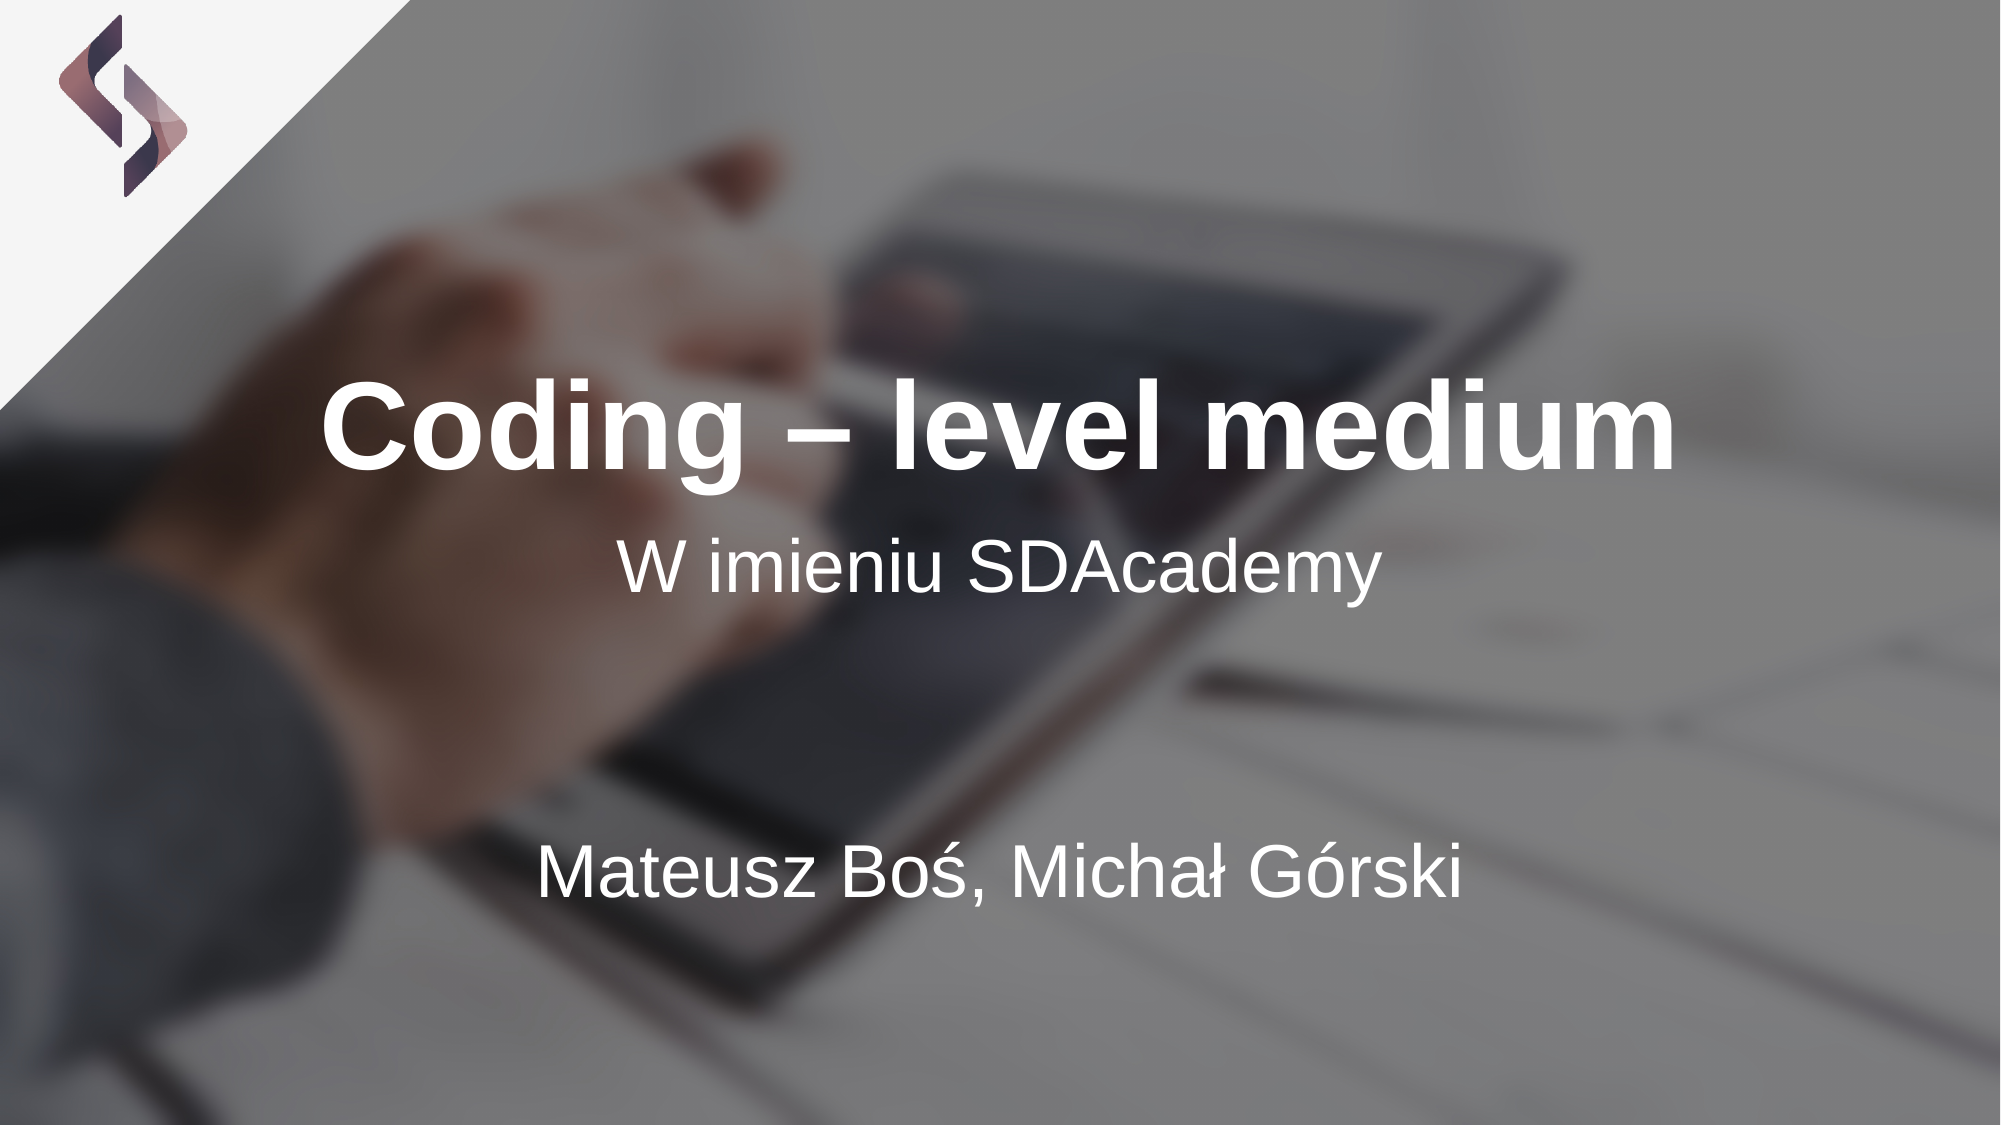

# Coding – level medium
W imieniu SDAcademy

Mateusz Boś, Michał Górski